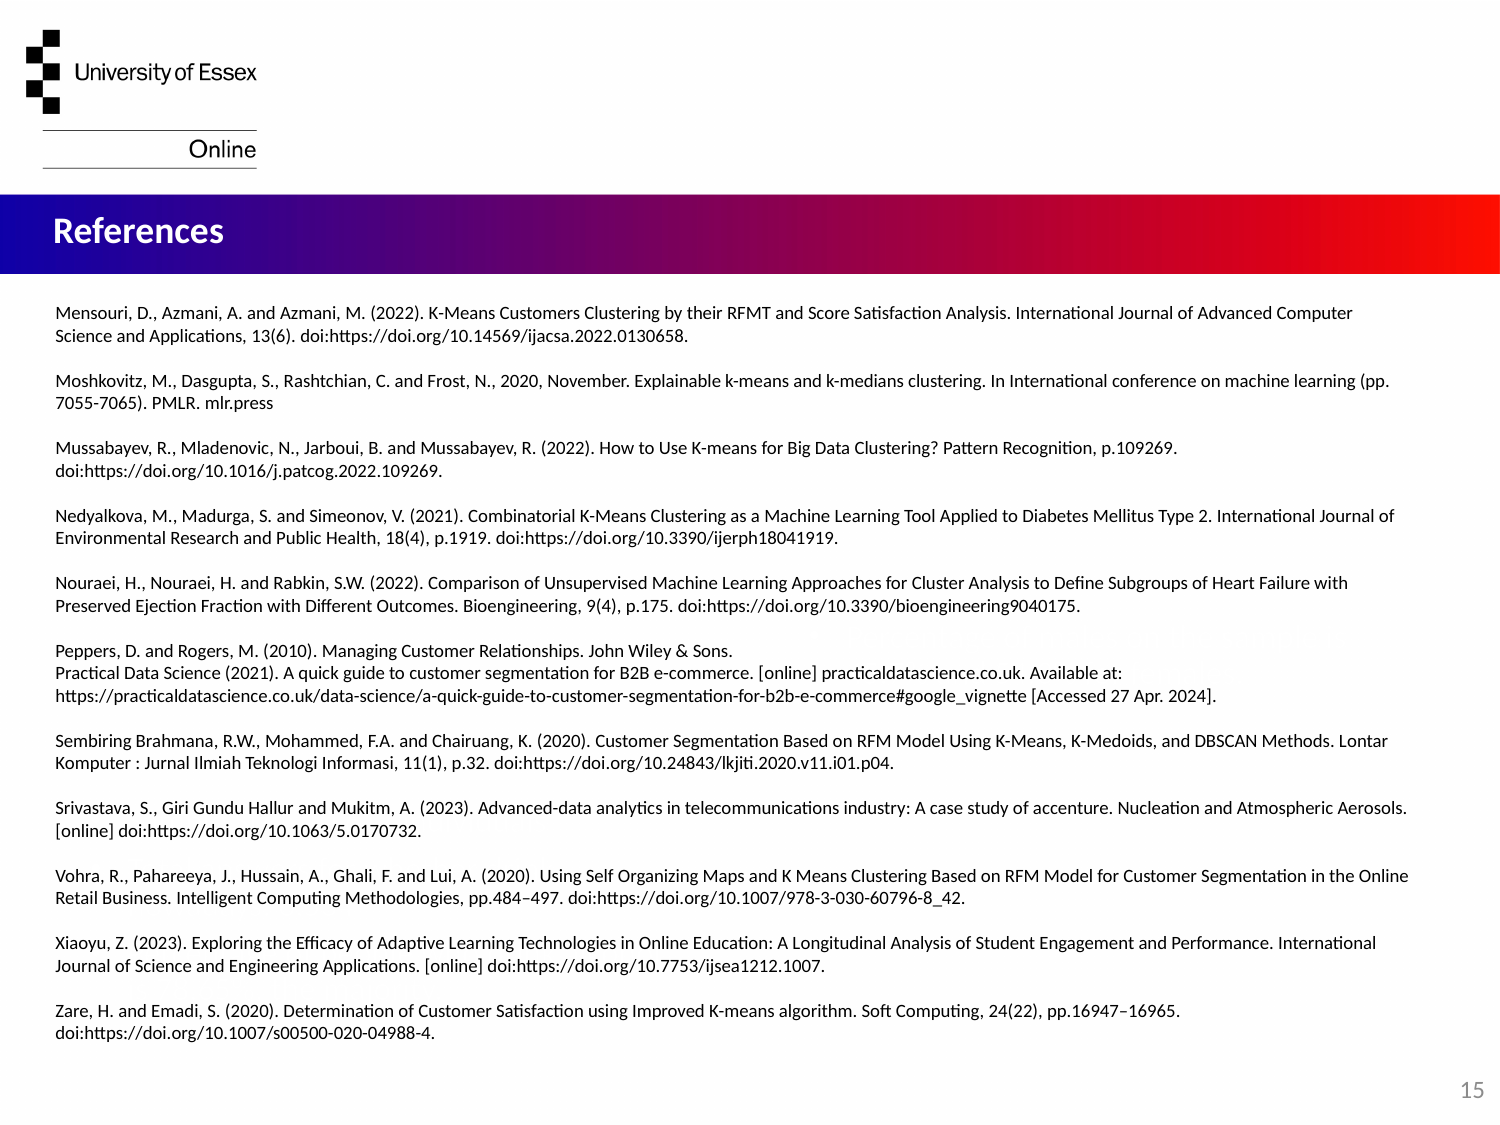

References
Mensouri, D., Azmani, A. and Azmani, M. (2022). K-Means Customers Clustering by their RFMT and Score Satisfaction Analysis. International Journal of Advanced Computer Science and Applications, 13(6). doi:https://doi.org/10.14569/ijacsa.2022.0130658.

Moshkovitz, M., Dasgupta, S., Rashtchian, C. and Frost, N., 2020, November. Explainable k-means and k-medians clustering. In International conference on machine learning (pp. 7055-7065). PMLR. mlr.press

Mussabayev, R., Mladenovic, N., Jarboui, B. and Mussabayev, R. (2022). How to Use K-means for Big Data Clustering? Pattern Recognition, p.109269. doi:https://doi.org/10.1016/j.patcog.2022.109269.

Nedyalkova, M., Madurga, S. and Simeonov, V. (2021). Combinatorial K-Means Clustering as a Machine Learning Tool Applied to Diabetes Mellitus Type 2. International Journal of Environmental Research and Public Health, 18(4), p.1919. doi:https://doi.org/10.3390/ijerph18041919.

Nouraei, H., Nouraei, H. and Rabkin, S.W. (2022). Comparison of Unsupervised Machine Learning Approaches for Cluster Analysis to Define Subgroups of Heart Failure with Preserved Ejection Fraction with Different Outcomes. Bioengineering, 9(4), p.175. doi:https://doi.org/10.3390/bioengineering9040175.

Peppers, D. and Rogers, M. (2010). Managing Customer Relationships. John Wiley & Sons.
Practical Data Science (2021). A quick guide to customer segmentation for B2B e-commerce. [online] practicaldatascience.co.uk. Available at: https://practicaldatascience.co.uk/data-science/a-quick-guide-to-customer-segmentation-for-b2b-e-commerce#google_vignette [Accessed 27 Apr. 2024].

Sembiring Brahmana, R.W., Mohammed, F.A. and Chairuang, K. (2020). Customer Segmentation Based on RFM Model Using K-Means, K-Medoids, and DBSCAN Methods. Lontar Komputer : Jurnal Ilmiah Teknologi Informasi, 11(1), p.32. doi:https://doi.org/10.24843/lkjiti.2020.v11.i01.p04.

Srivastava, S., Giri Gundu Hallur and Mukitm, A. (2023). Advanced-data analytics in telecommunications industry: A case study of accenture. Nucleation and Atmospheric Aerosols. [online] doi:https://doi.org/10.1063/5.0170732.

Vohra, R., Pahareeya, J., Hussain, A., Ghali, F. and Lui, A. (2020). Using Self Organizing Maps and K Means Clustering Based on RFM Model for Customer Segmentation in the Online Retail Business. Intelligent Computing Methodologies, pp.484–497. doi:https://doi.org/10.1007/978-3-030-60796-8_42.

Xiaoyu, Z. (2023). Exploring the Efficacy of Adaptive Learning Technologies in Online Education: A Longitudinal Analysis of Student Engagement and Performance. International Journal of Science and Engineering Applications. [online] doi:https://doi.org/10.7753/ijsea1212.1007.

Zare, H. and Emadi, S. (2020). Determination of Customer Satisfaction using Improved K-means algorithm. Soft Computing, 24(22), pp.16947–16965. doi:https://doi.org/10.1007/s00500-020-04988-4.

Percentage of males on the sample is 45.7% and 54.3% for females.
Sample Size: 10,617 individuals
Total answers for whether drink nowadays: 8,534
Percentage of people who drink alcohol is 78.65%, the majority.
15